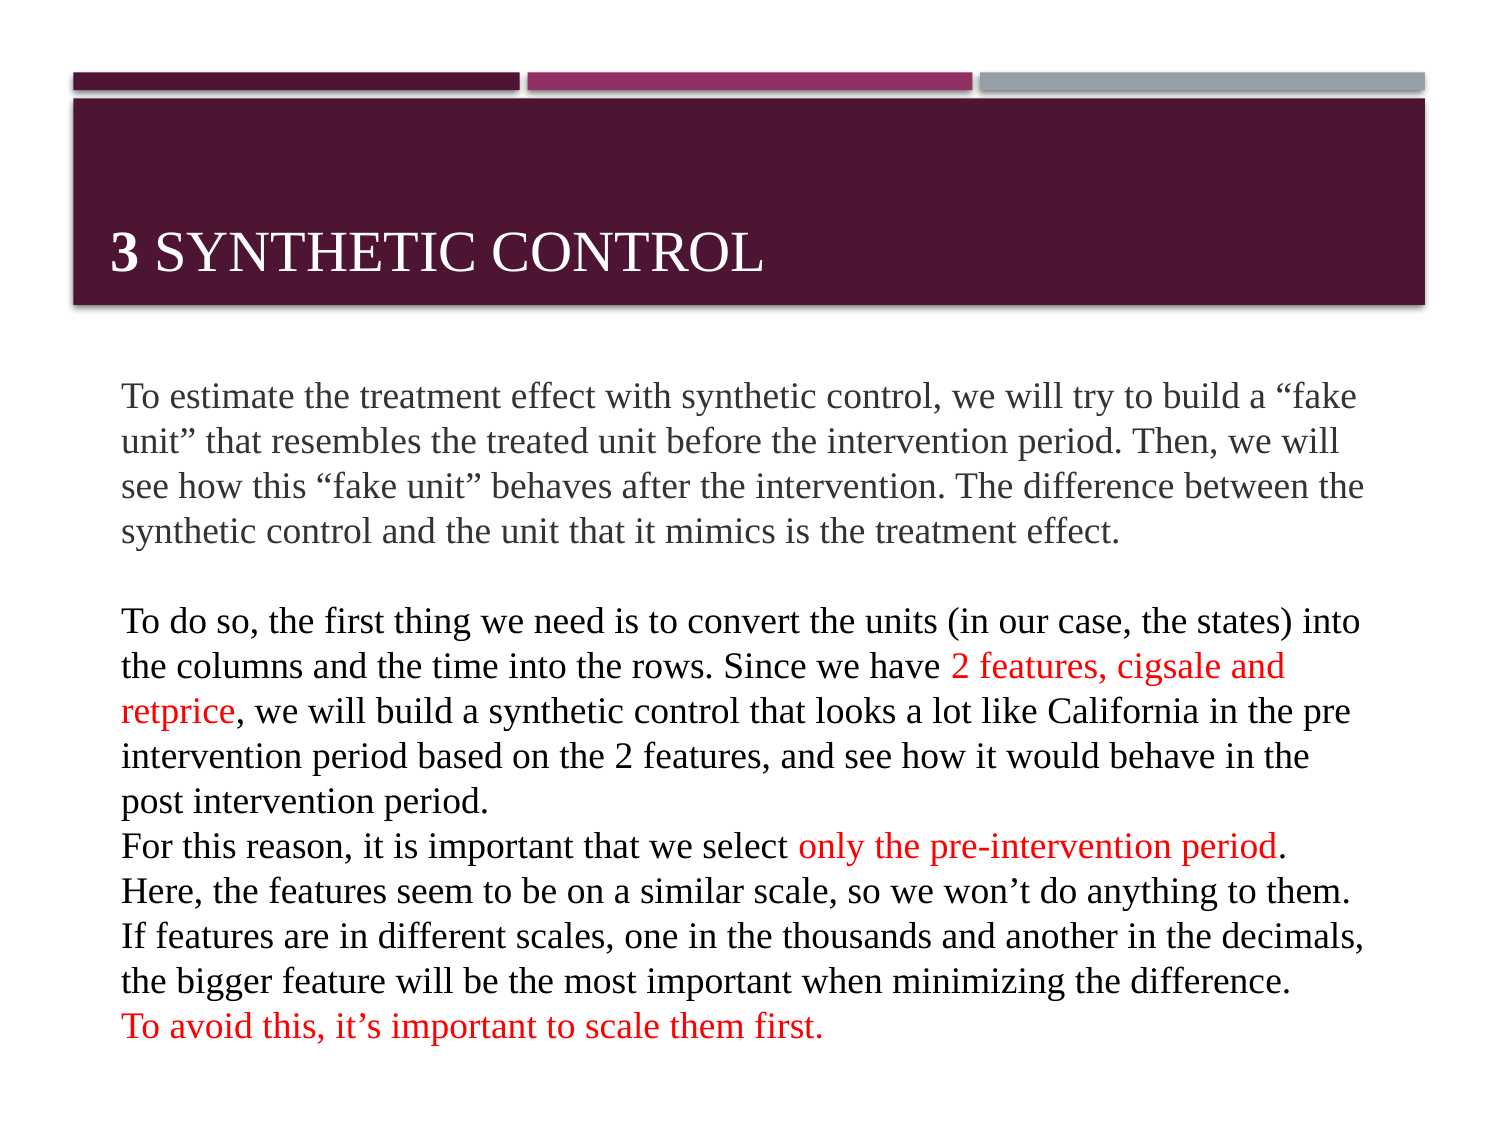

# 3 Synthetic Control
To estimate the treatment effect with synthetic control, we will try to build a “fake unit” that resembles the treated unit before the intervention period. Then, we will see how this “fake unit” behaves after the intervention. The difference between the synthetic control and the unit that it mimics is the treatment effect.

To do so, the first thing we need is to convert the units (in our case, the states) into the columns and the time into the rows. Since we have 2 features, cigsale and retprice, we will build a synthetic control that looks a lot like California in the pre intervention period based on the 2 features, and see how it would behave in the post intervention period.
For this reason, it is important that we select only the pre-intervention period. Here, the features seem to be on a similar scale, so we won’t do anything to them. If features are in different scales, one in the thousands and another in the decimals, the bigger feature will be the most important when minimizing the difference.
To avoid this, it’s important to scale them first.